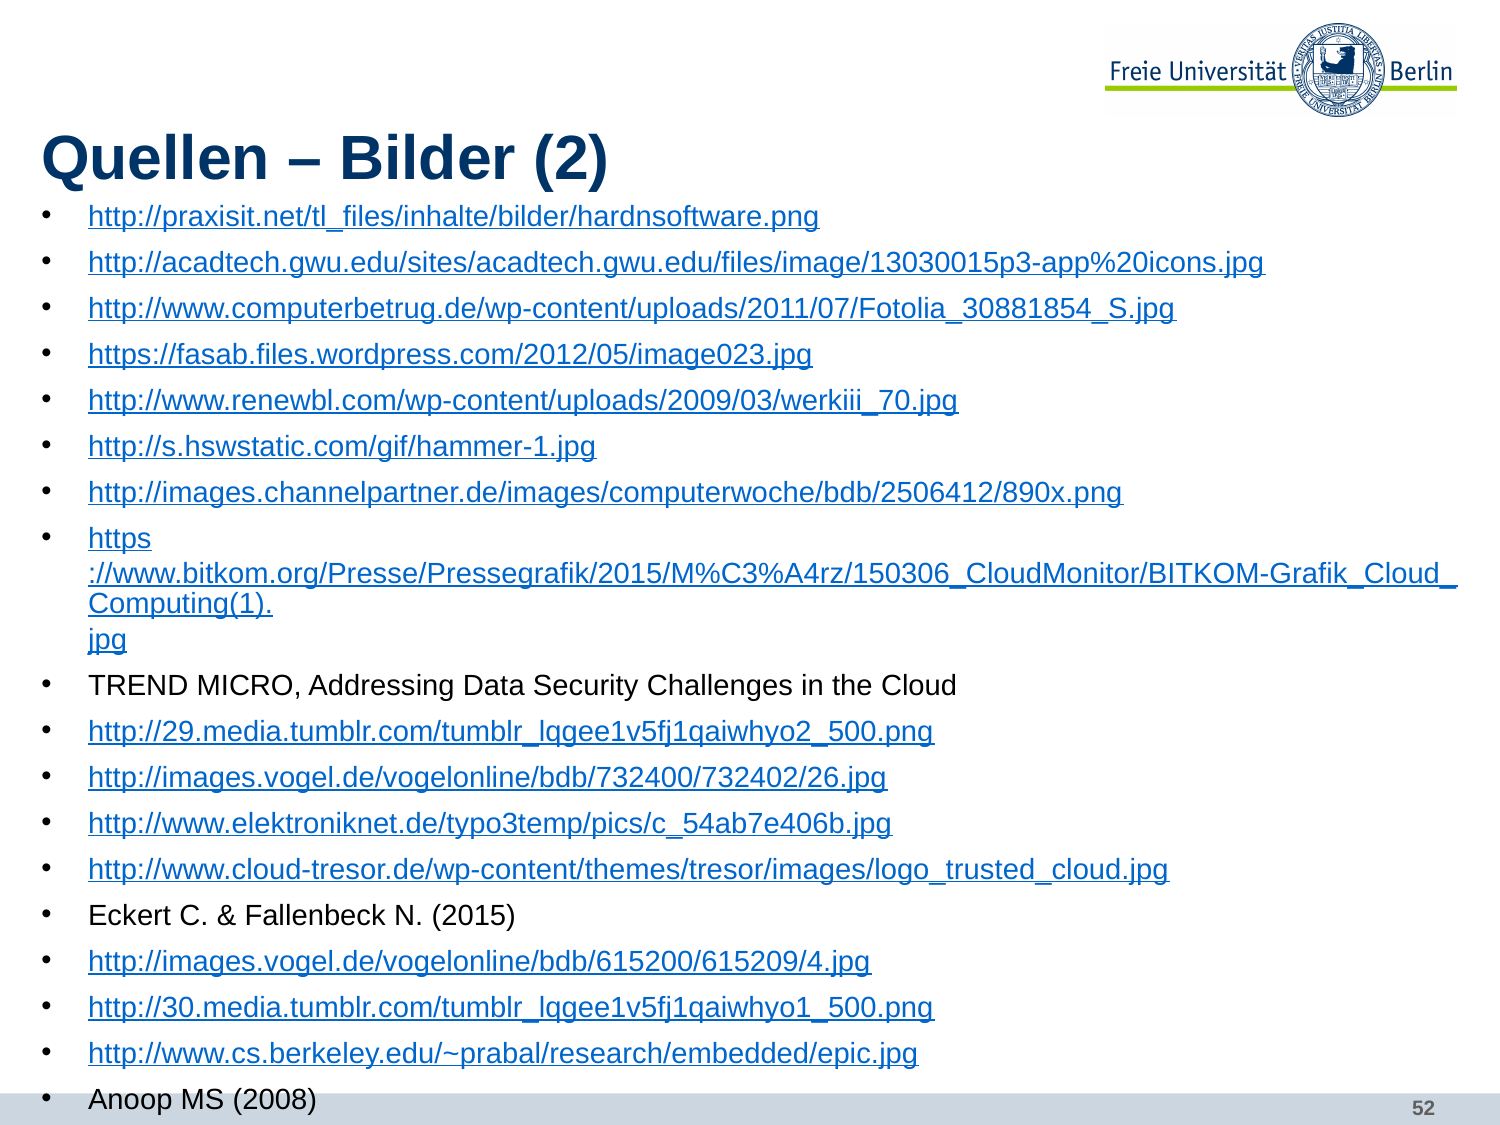

# Quellen – Bilder (2)
http://praxisit.net/tl_files/inhalte/bilder/hardnsoftware.png
http://acadtech.gwu.edu/sites/acadtech.gwu.edu/files/image/13030015p3-app%20icons.jpg
http://www.computerbetrug.de/wp-content/uploads/2011/07/Fotolia_30881854_S.jpg
https://fasab.files.wordpress.com/2012/05/image023.jpg
http://www.renewbl.com/wp-content/uploads/2009/03/werkiii_70.jpg
http://s.hswstatic.com/gif/hammer-1.jpg
http://images.channelpartner.de/images/computerwoche/bdb/2506412/890x.png
https://www.bitkom.org/Presse/Pressegrafik/2015/M%C3%A4rz/150306_CloudMonitor/BITKOM-Grafik_Cloud_Computing(1).jpg
TREND MICRO, Addressing Data Security Challenges in the Cloud
http://29.media.tumblr.com/tumblr_lqgee1v5fj1qaiwhyo2_500.png
http://images.vogel.de/vogelonline/bdb/732400/732402/26.jpg
http://www.elektroniknet.de/typo3temp/pics/c_54ab7e406b.jpg
http://www.cloud-tresor.de/wp-content/themes/tresor/images/logo_trusted_cloud.jpg
Eckert C. & Fallenbeck N. (2015)
http://images.vogel.de/vogelonline/bdb/615200/615209/4.jpg
http://30.media.tumblr.com/tumblr_lqgee1v5fj1qaiwhyo1_500.png
http://www.cs.berkeley.edu/~prabal/research/embedded/epic.jpg
Anoop MS (2008)
MUX-PUF